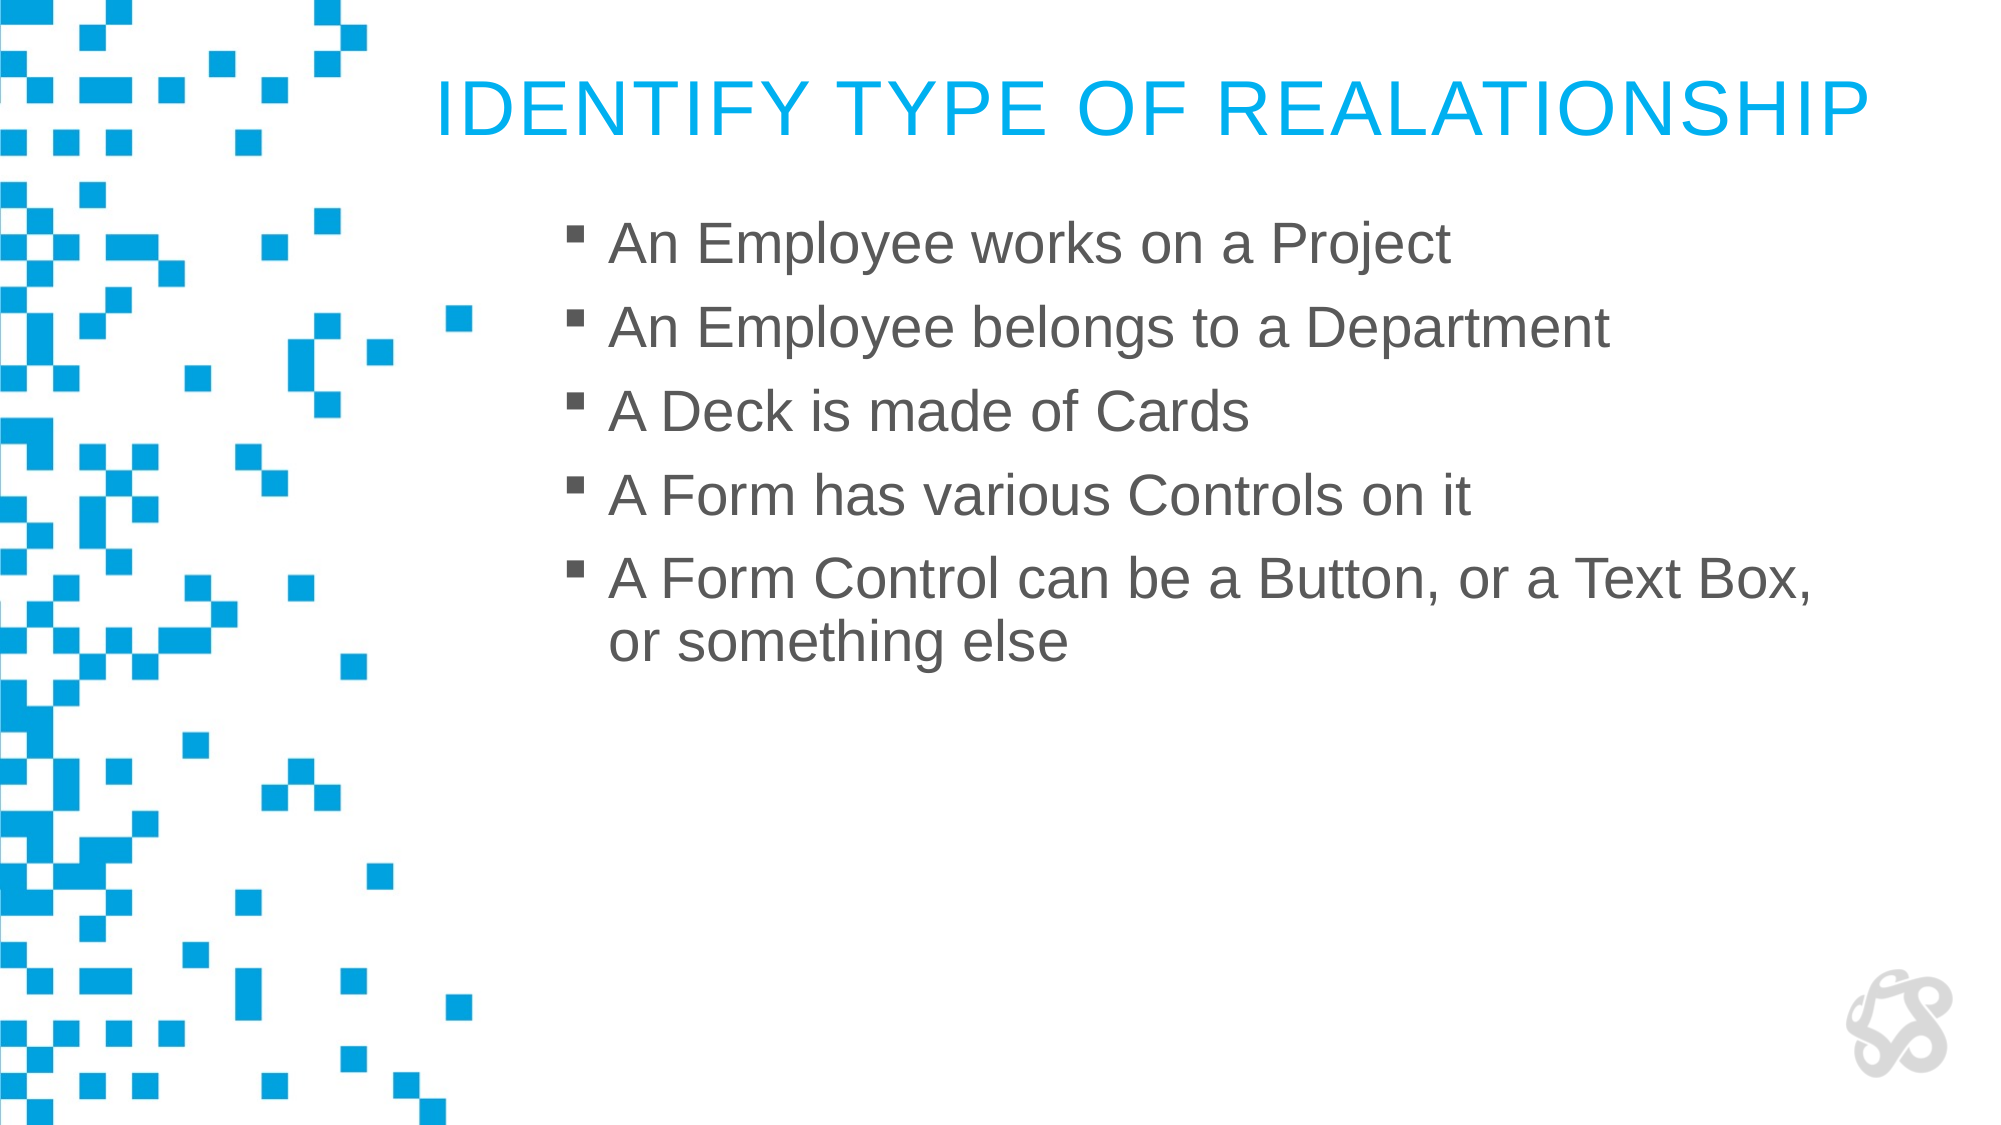

# Identify type of Realationship
An Employee works on a Project
An Employee belongs to a Department
A Deck is made of Cards
A Form has various Controls on it
A Form Control can be a Button, or a Text Box, or something else